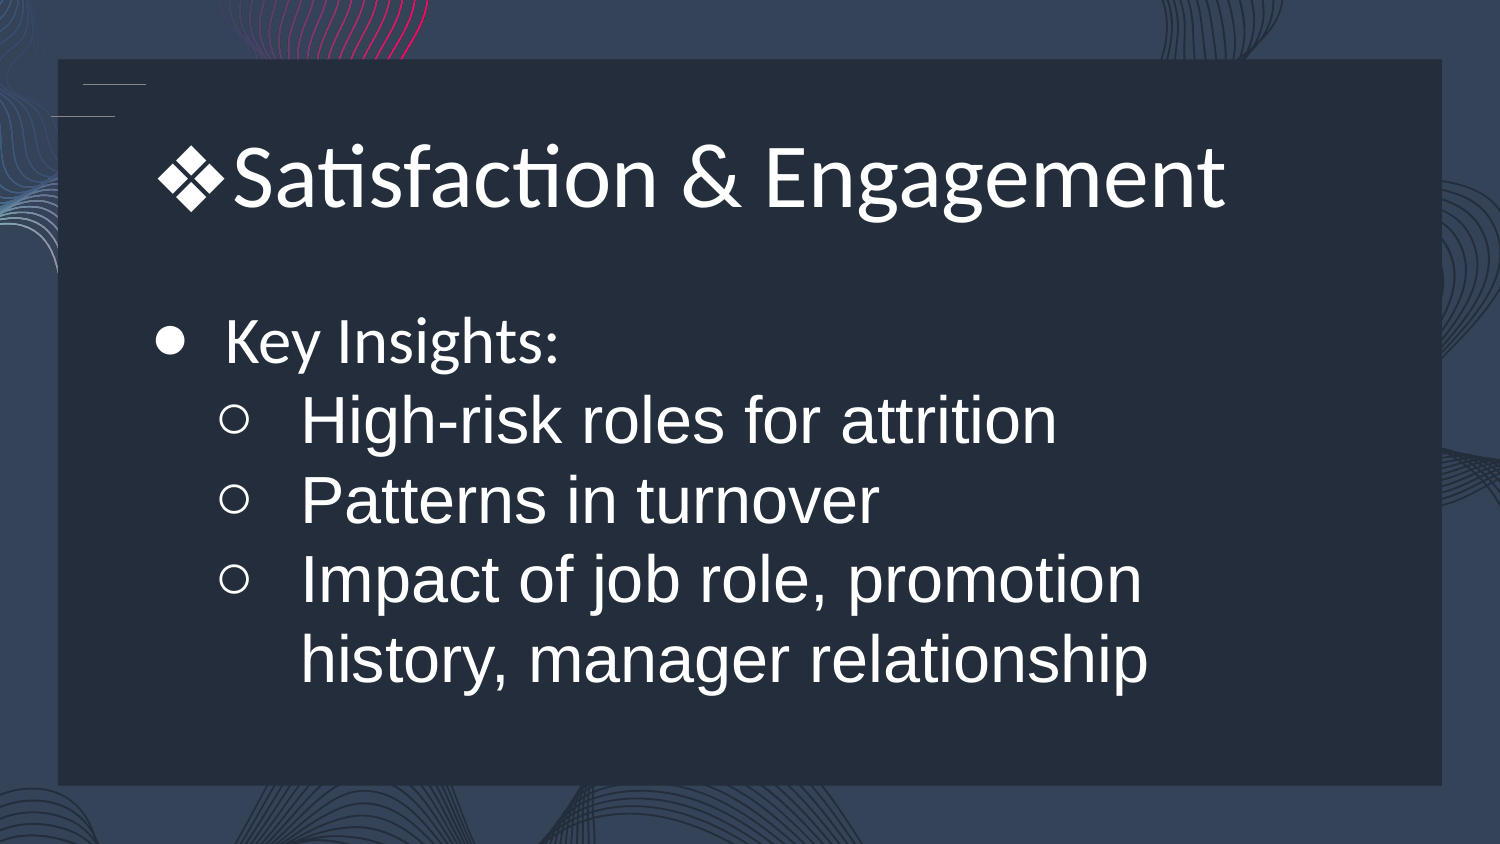

# Satisfaction & Engagement

Key Insights:
High-risk roles for attrition
Patterns in turnover
Impact of job role, promotion history, manager relationship